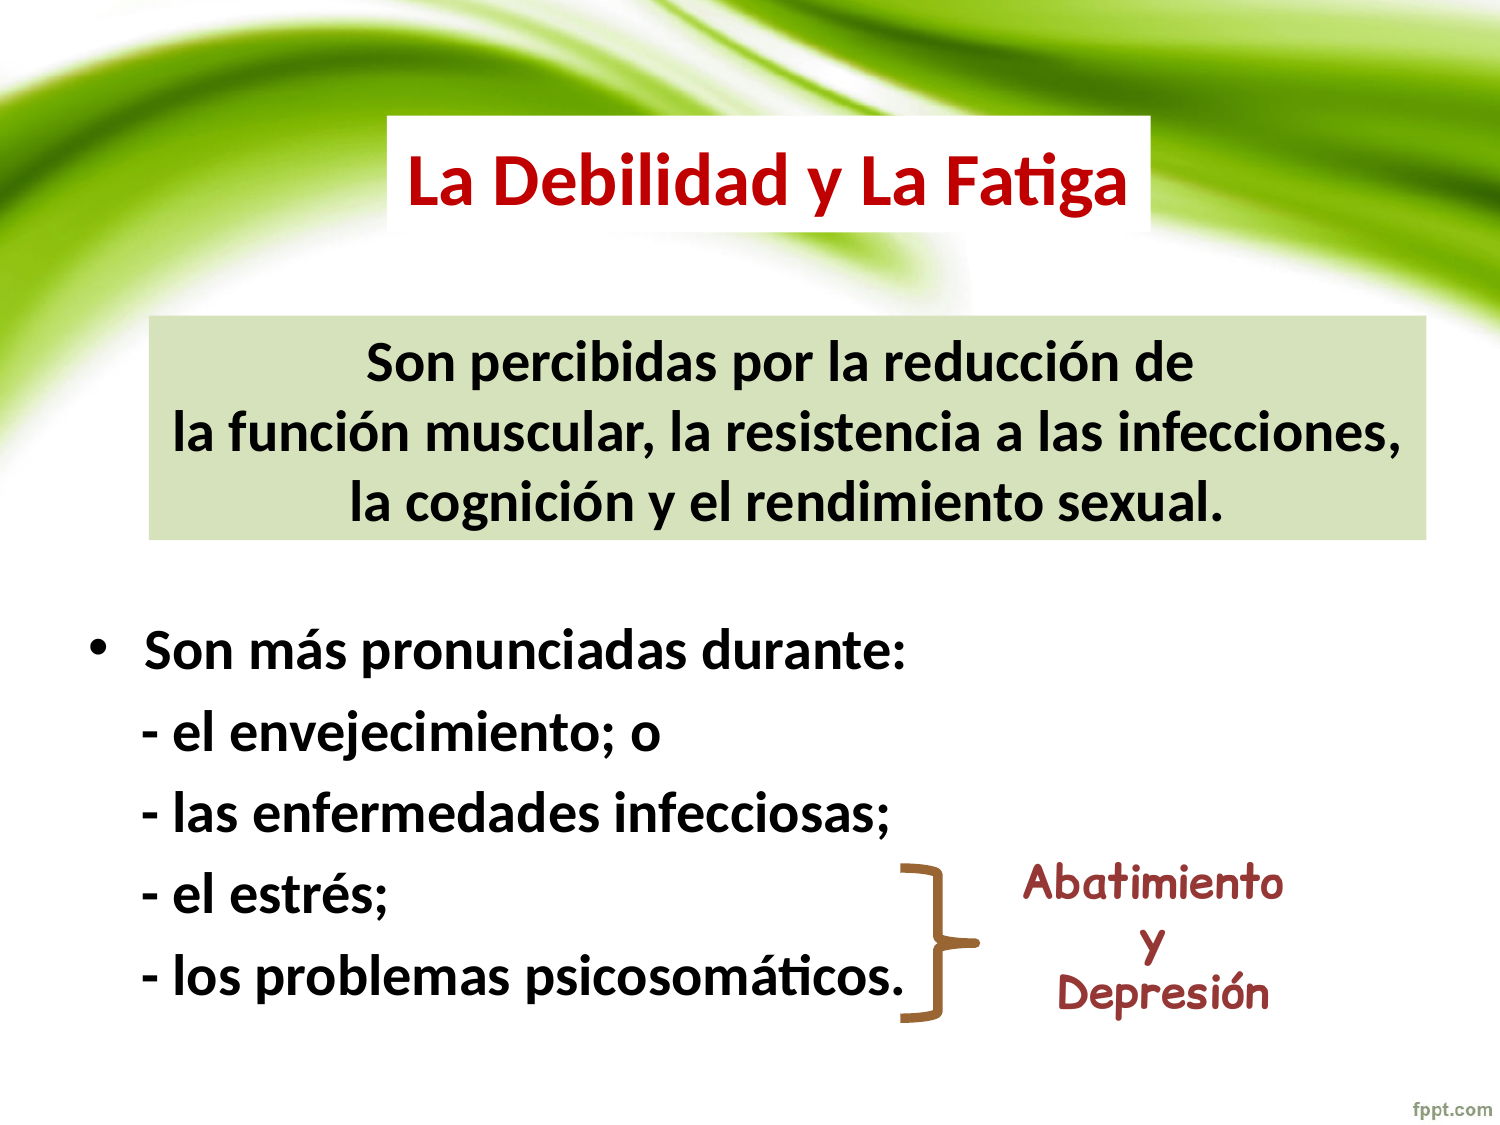

# La Debilidad y La Fatiga
Son percibidas por la reducción de
la función muscular, la resistencia a las infecciones, la cognición y el rendimiento sexual.
Son más pronunciadas durante:
    - el envejecimiento; o
    - las enfermedades infecciosas;
    - el estrés;
    - los problemas psicosomáticos.
Abatimiento
y
Depresión